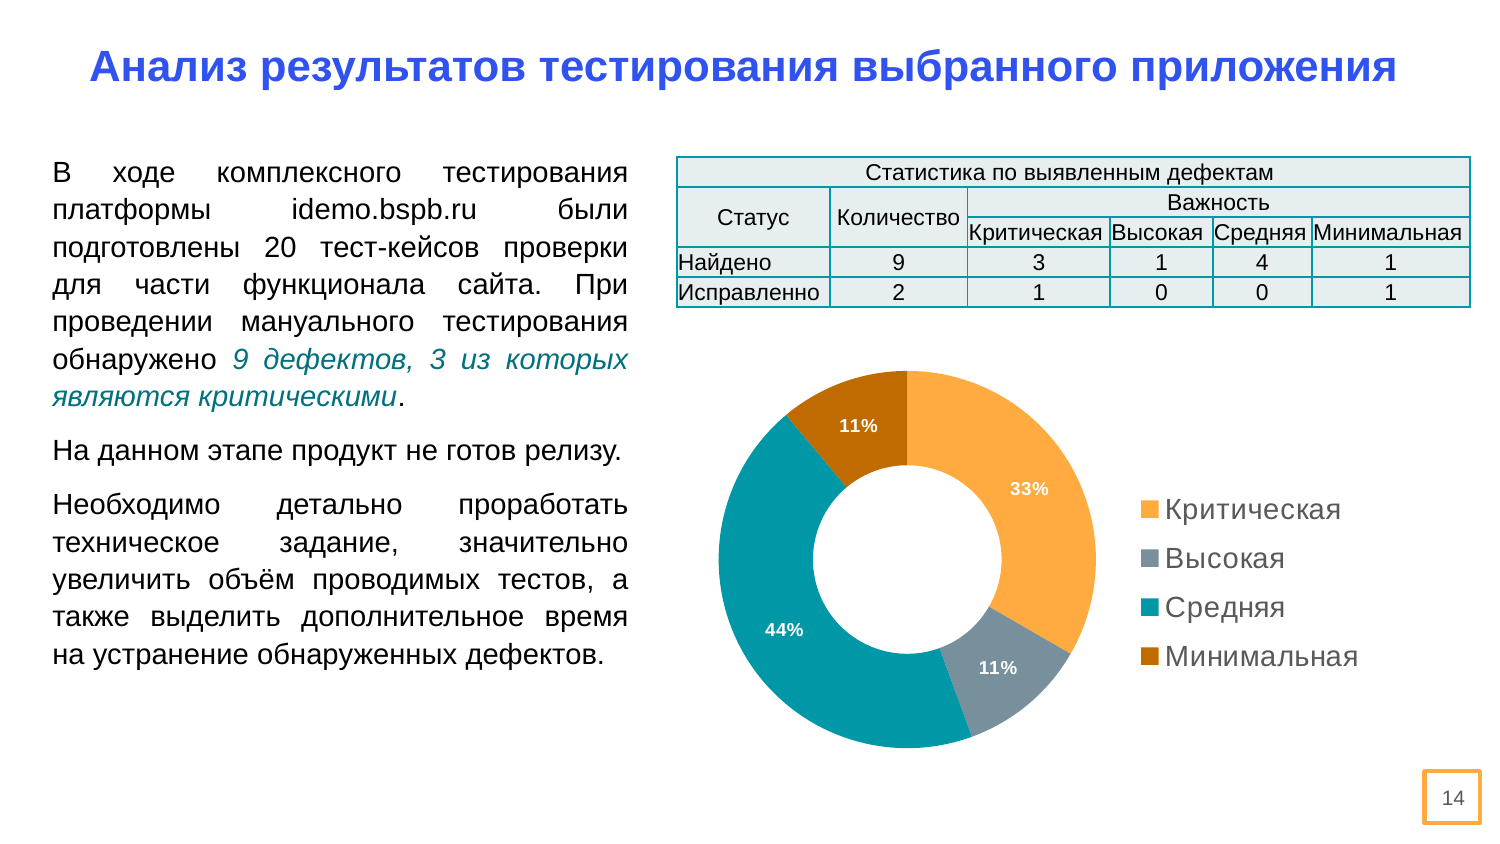

# Анализ результатов тестирования выбранного приложения
В ходе комплексного тестирования платформы idemo.bspb.ru были подготовлены 20 тест-кейсов проверки для части функционала сайта. При проведении мануального тестирования обнаружено 9 дефектов, 3 из которых являются критическими.
На данном этапе продукт не готов релизу.
Необходимо детально проработать техническое задание, значительно увеличить объём проводимых тестов, а также выделить дополнительное время на устранение обнаруженных дефектов.

| Статистика по выявленным дефектам |  |  |  |  |  |
| --- | --- | --- | --- | --- | --- |
| Статус | Количество | Важность |  |  |  |
|  |  | Критическая | Высокая | Средняя | Минимальная |
| Найдено | 9 | 3 | 1 | 4 | 1 |
| Исправленно | 2 | 1 | 0 | 0 | 1 |

### Chart

| Category |  |
|---|---|
| Критическая  | 3.0 |
| Высокая | 1.0 |
| Средняя | 4.0 |
| Минимальная | 1.0 |
14